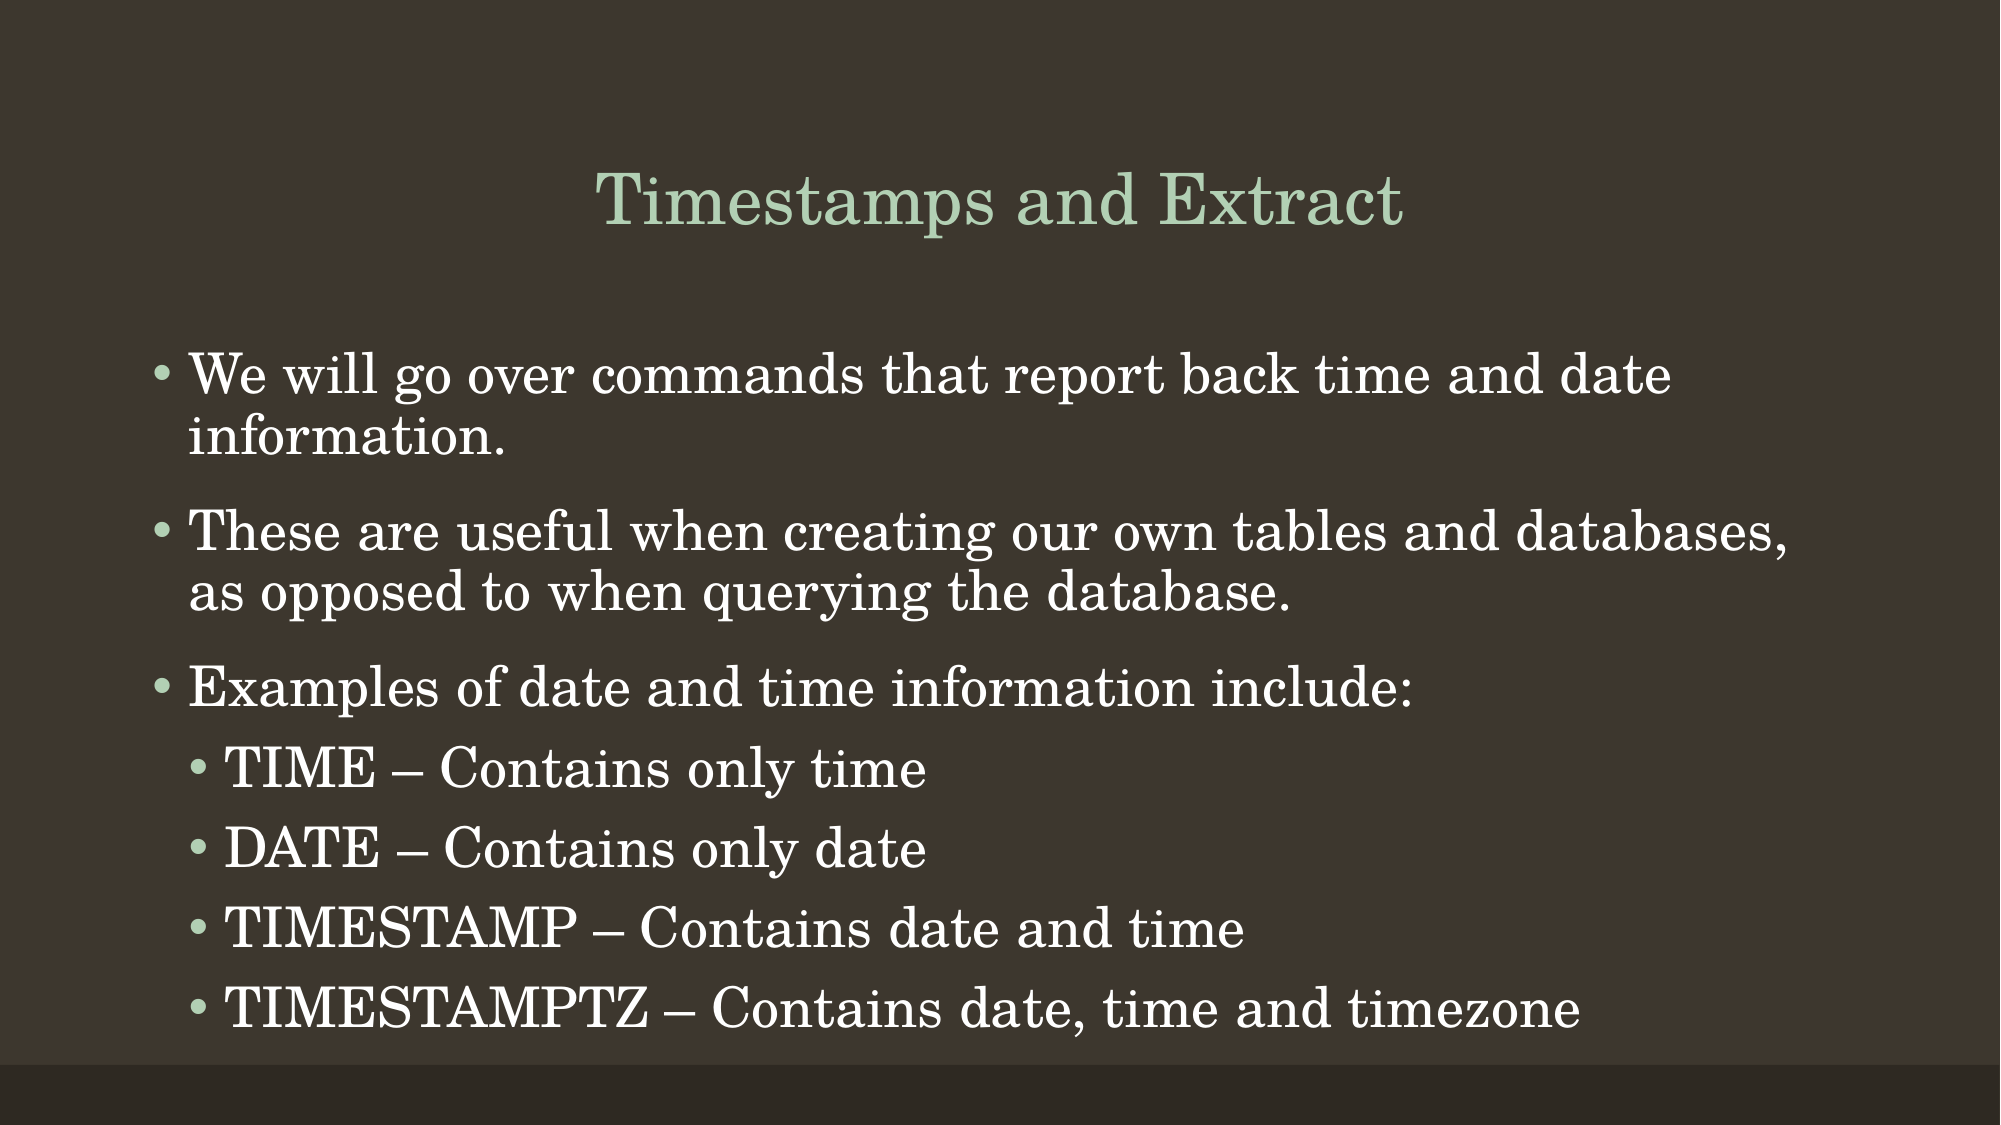

# Timestamps and Extract
We will go over commands that report back time and date information.
These are useful when creating our own tables and databases, as opposed to when querying the database.
Examples of date and time information include:
TIME – Contains only time
DATE – Contains only date
TIMESTAMP – Contains date and time
TIMESTAMPTZ – Contains date, time and timezone